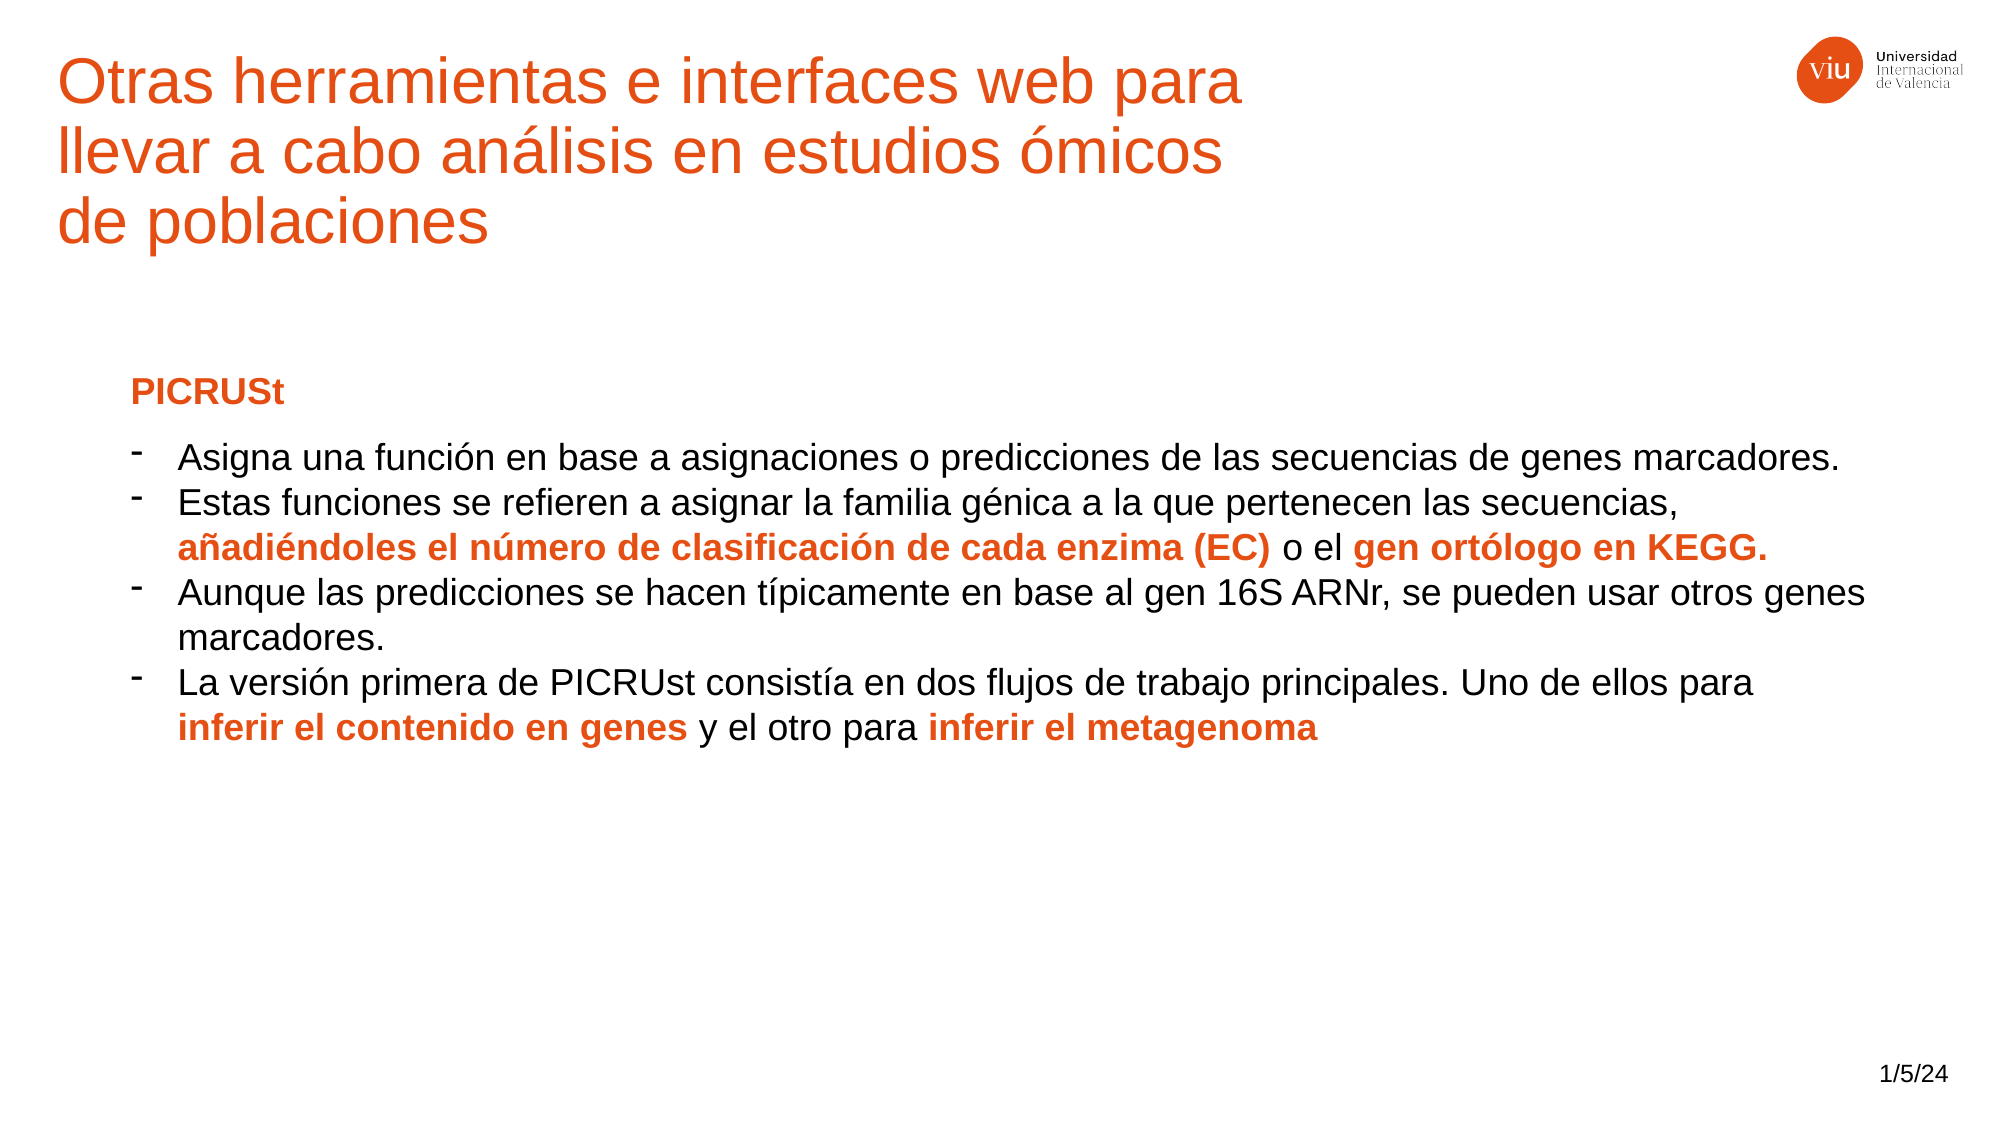

Otras herramientas e interfaces web para llevar a cabo análisis en estudios ómicos de poblaciones

PICRUSt
Asigna una función en base a asignaciones o predicciones de las secuencias de genes marcadores.
Estas funciones se refieren a asignar la familia génica a la que pertenecen las secuencias, añadiéndoles el número de clasificación de cada enzima (EC) o el gen ortólogo en KEGG.
Aunque las predicciones se hacen típicamente en base al gen 16S ARNr, se pueden usar otros genes marcadores.
La versión primera de PICRUst consistía en dos flujos de trabajo principales. Uno de ellos para inferir el contenido en genes y el otro para inferir el metagenoma